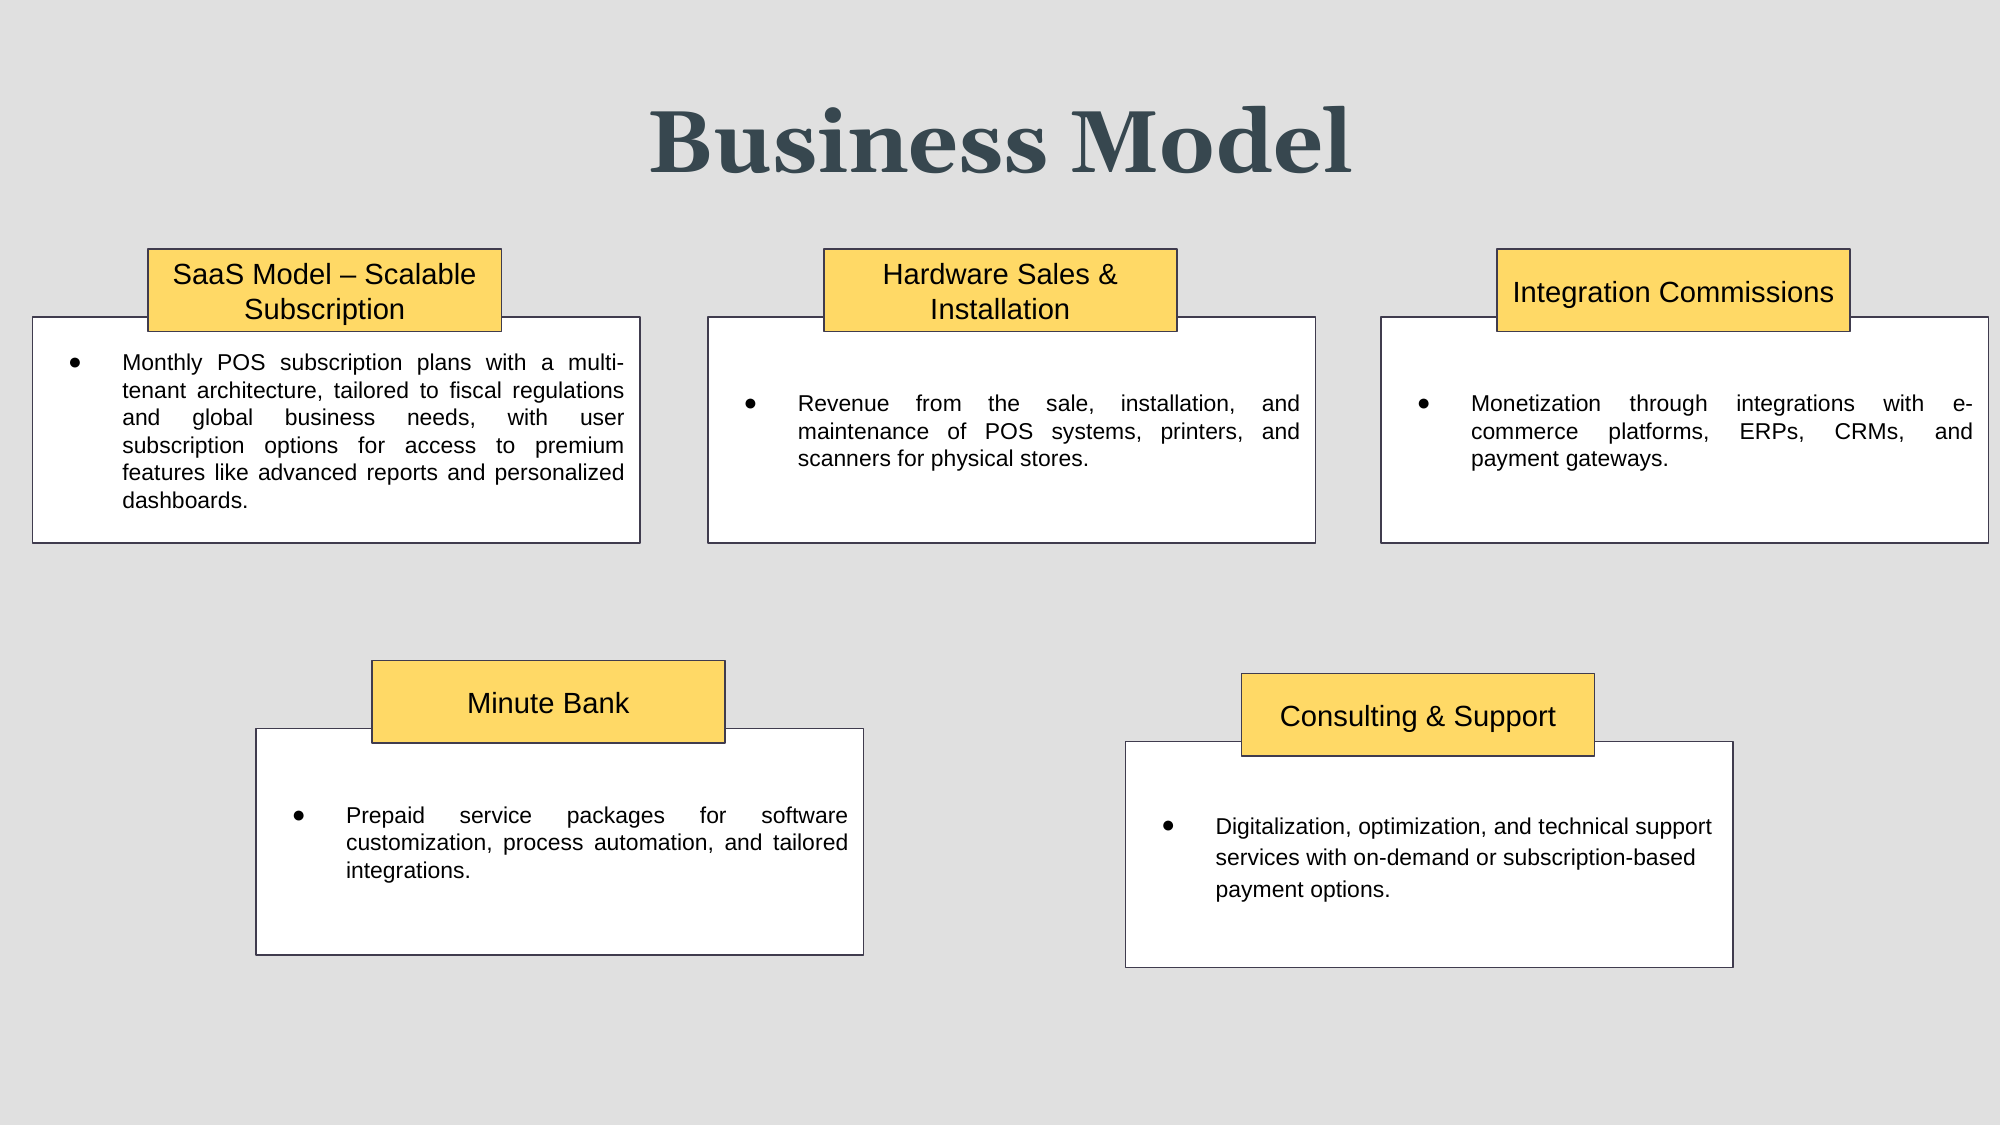

Business Model
SaaS Model – Scalable Subscription
Hardware Sales & Installation
Integration Commissions
Monthly POS subscription plans with a multi-tenant architecture, tailored to fiscal regulations and global business needs, with user subscription options for access to premium features like advanced reports and personalized dashboards.
Revenue from the sale, installation, and maintenance of POS systems, printers, and scanners for physical stores.
Monetization through integrations with e-commerce platforms, ERPs, CRMs, and payment gateways.
Minute Bank
Consulting & Support
Prepaid service packages for software customization, process automation, and tailored integrations.
Digitalization, optimization, and technical support services with on-demand or subscription-based payment options.